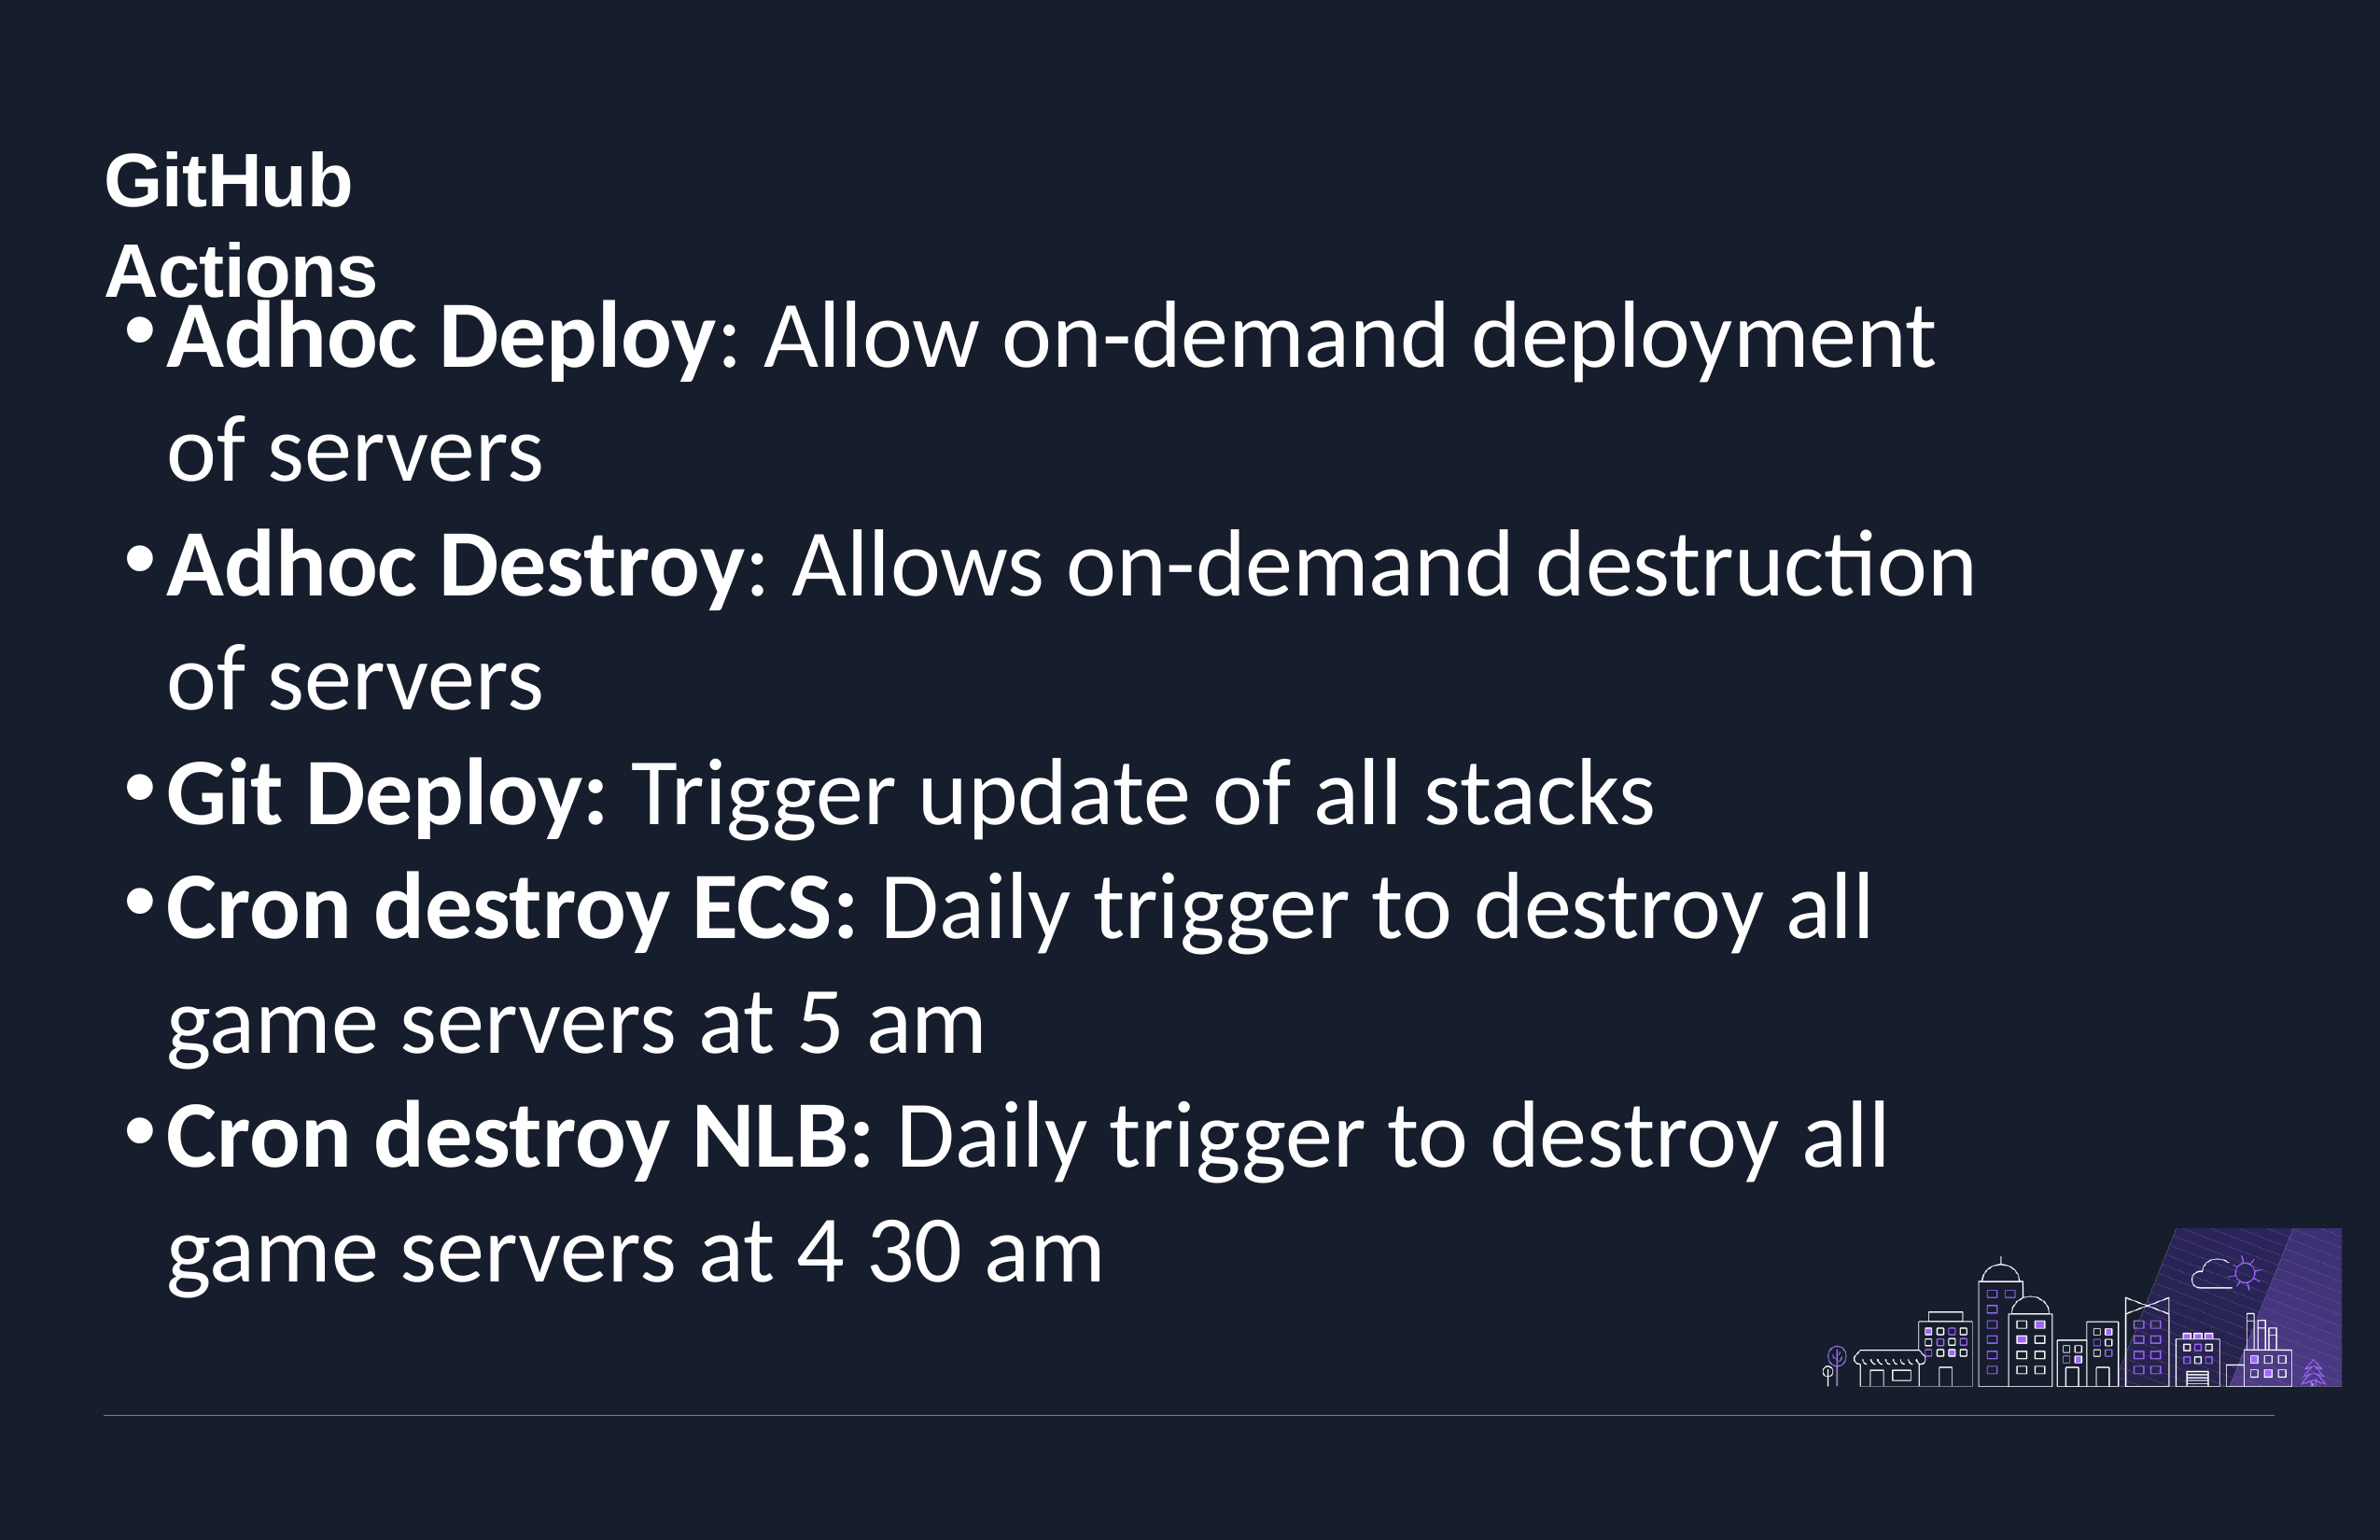

# GitHub Actions
Adhoc Deploy: Allow on-demand deployment of servers
Adhoc Destroy: Allows on-demand destruction of servers
Git Deploy: Trigger update of all stacks
Cron destroy ECS: Daily trigger to destroy all game servers at 5 am
Cron destroy NLB: Daily trigger to destroy all game servers at 4 30 am

AWS User Groups
20